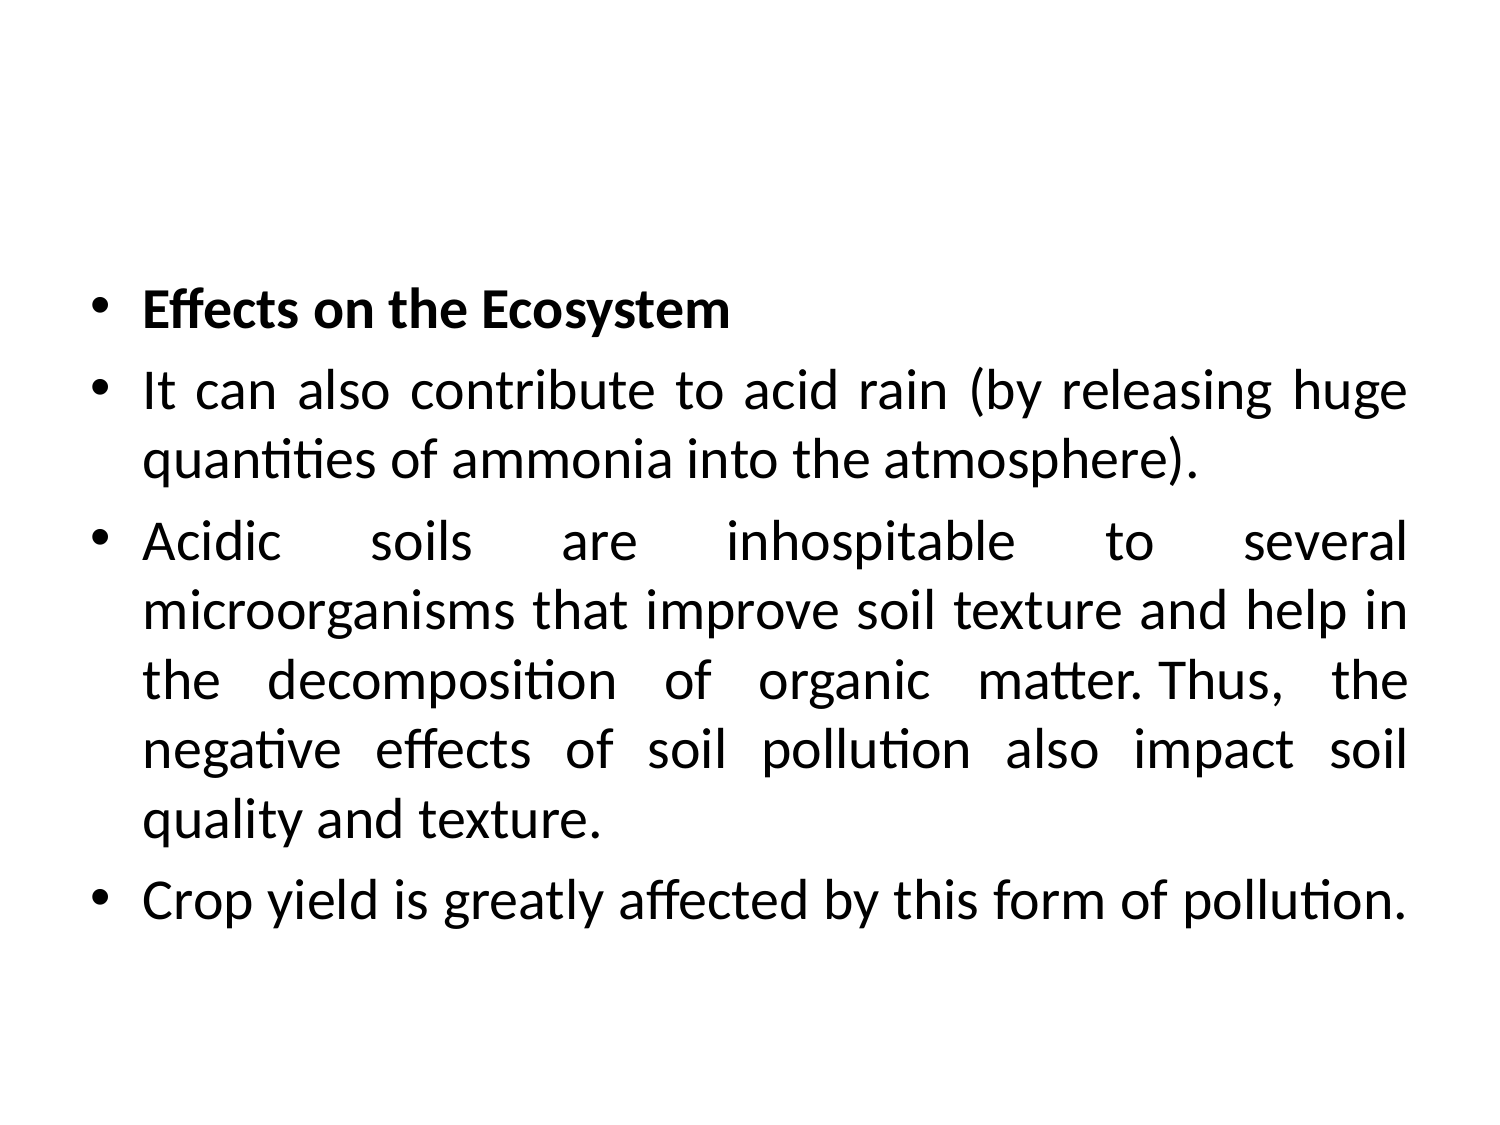

#
Effects on the Ecosystem
It can also contribute to acid rain (by releasing huge quantities of ammonia into the atmosphere).
Acidic soils are inhospitable to several microorganisms that improve soil texture and help in the decomposition of organic matter. Thus, the negative effects of soil pollution also impact soil quality and texture.
Crop yield is greatly affected by this form of pollution.